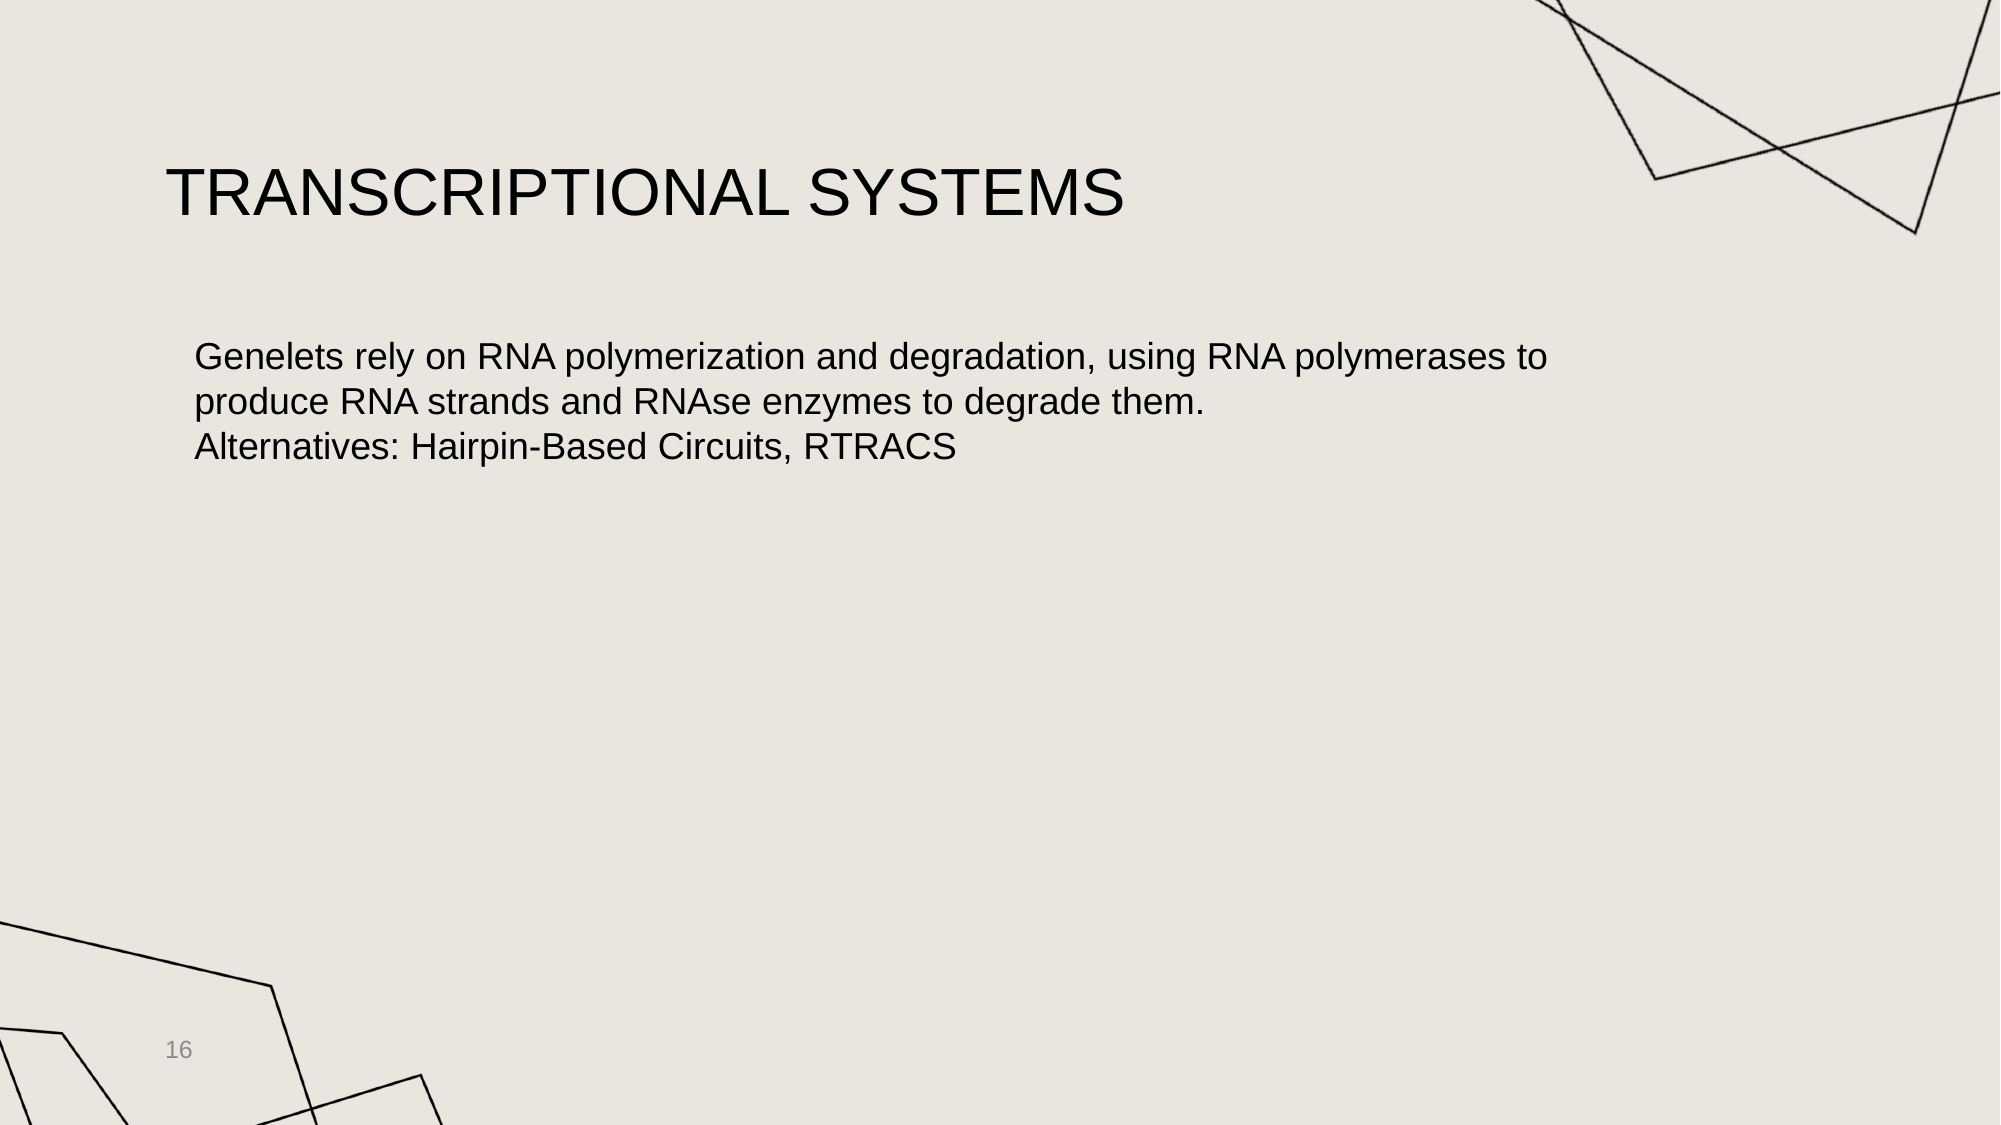

# Transcriptional Systems
Genelets rely on RNA polymerization and degradation, using RNA polymerases to produce RNA strands and RNAse enzymes to degrade them.
Alternatives: Hairpin-Based Circuits, RTRACS

16